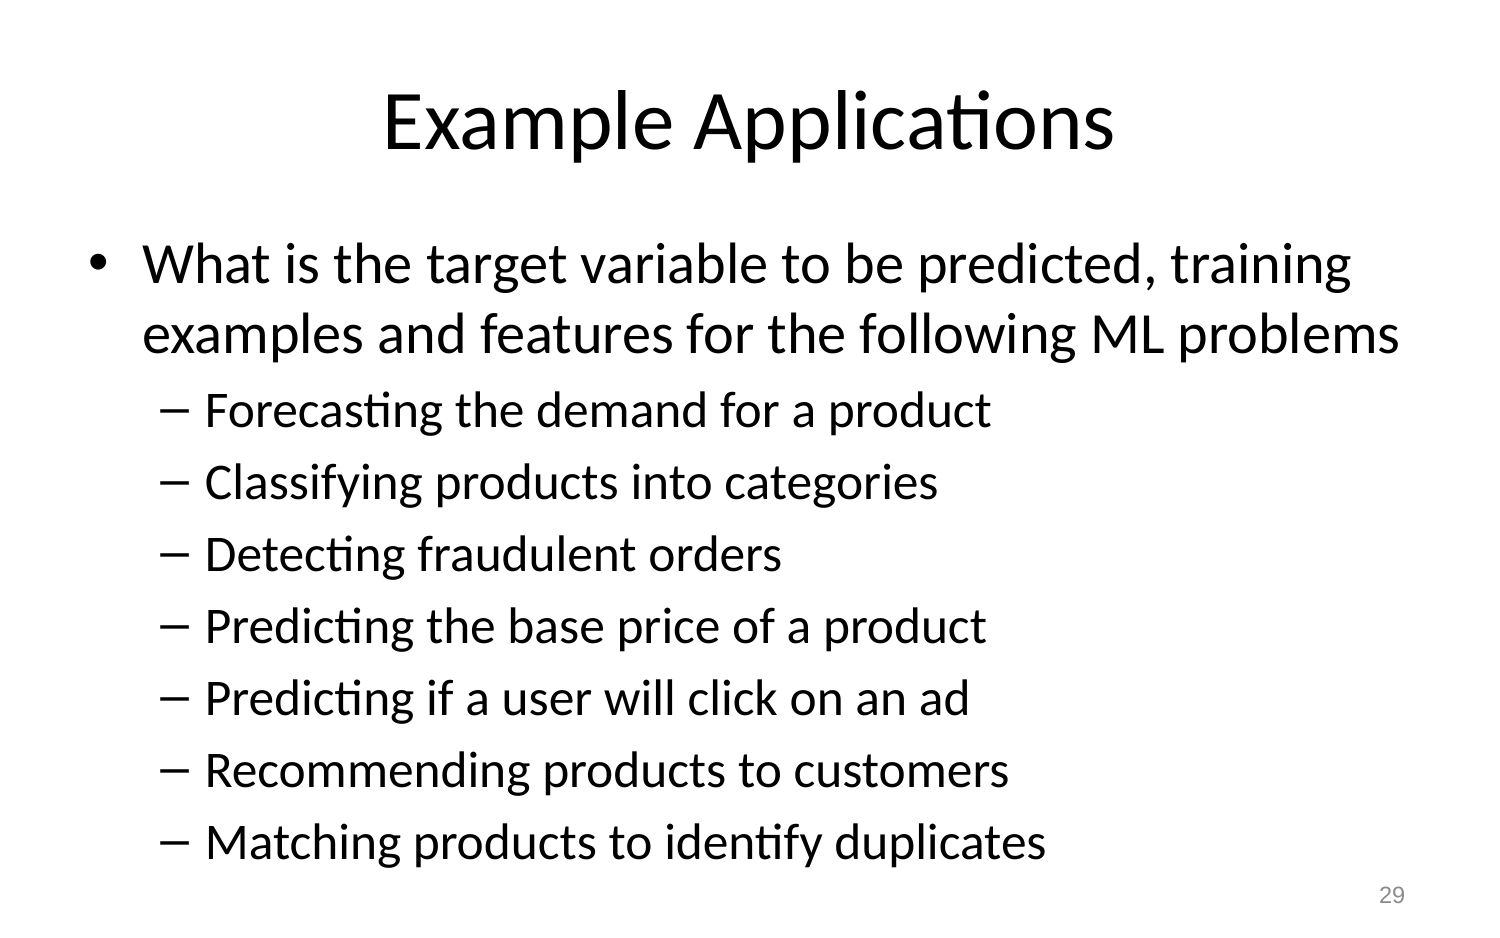

# Example Applications
What is the target variable to be predicted, training examples and features for the following ML problems
Forecasting the demand for a product
Classifying products into categories
Detecting fraudulent orders
Predicting the base price of a product
Predicting if a user will click on an ad
Recommending products to customers
Matching products to identify duplicates

29